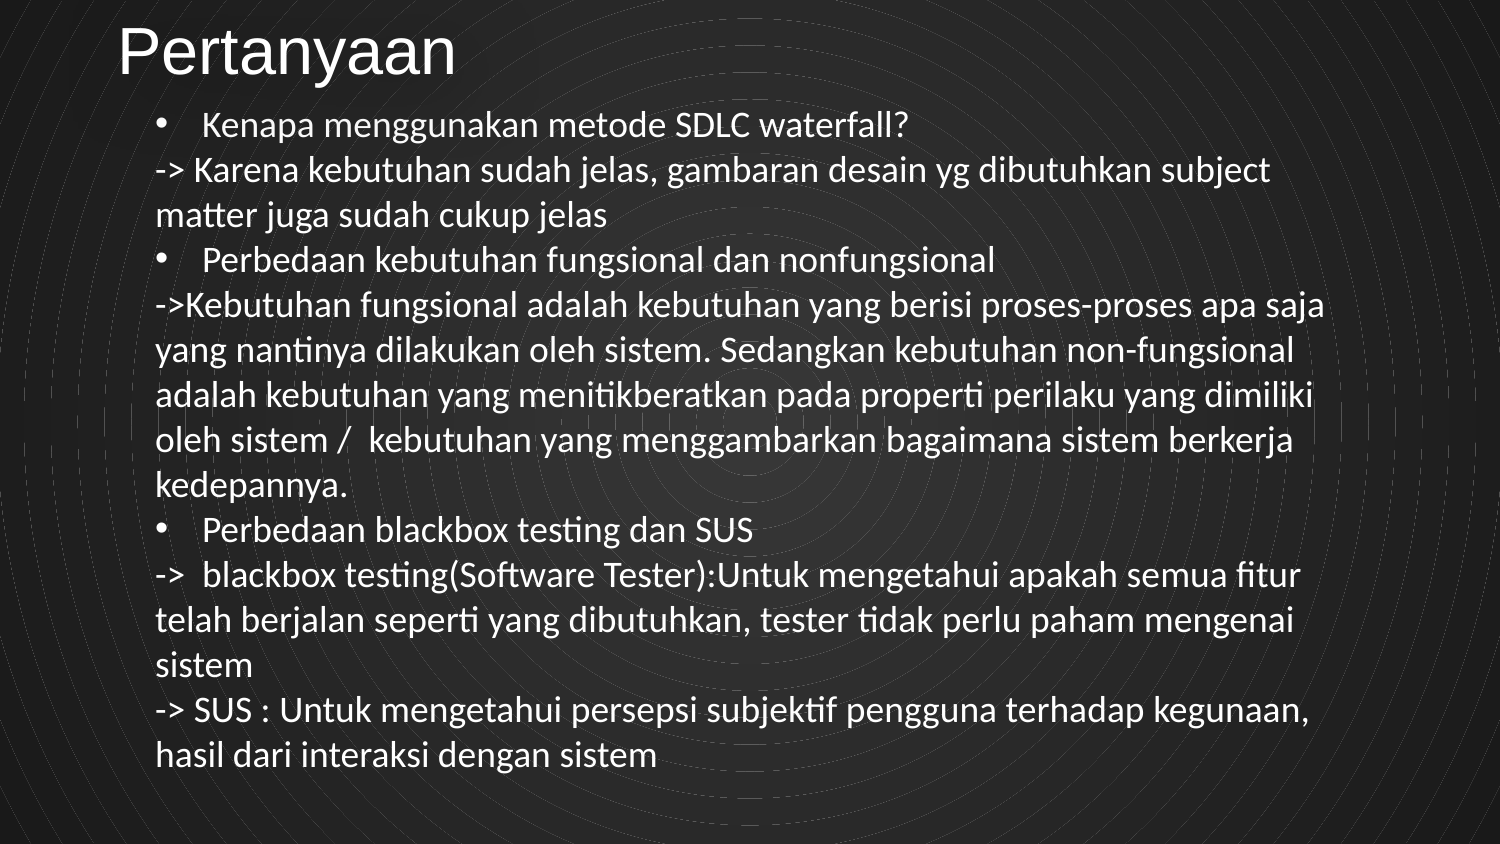

# Pertanyaan
Kenapa menggunakan metode SDLC waterfall?
-> Karena kebutuhan sudah jelas, gambaran desain yg dibutuhkan subject matter juga sudah cukup jelas
Perbedaan kebutuhan fungsional dan nonfungsional
->Kebutuhan fungsional adalah kebutuhan yang berisi proses-proses apa saja yang nantinya dilakukan oleh sistem. Sedangkan kebutuhan non-fungsional adalah kebutuhan yang menitikberatkan pada properti perilaku yang dimiliki oleh sistem /  kebutuhan yang menggambarkan bagaimana sistem berkerja kedepannya.
Perbedaan blackbox testing dan SUS
->  blackbox testing(Software Tester):Untuk mengetahui apakah semua fitur telah berjalan seperti yang dibutuhkan, tester tidak perlu paham mengenai sistem
-> SUS : Untuk mengetahui persepsi subjektif pengguna terhadap kegunaan, hasil dari interaksi dengan sistem